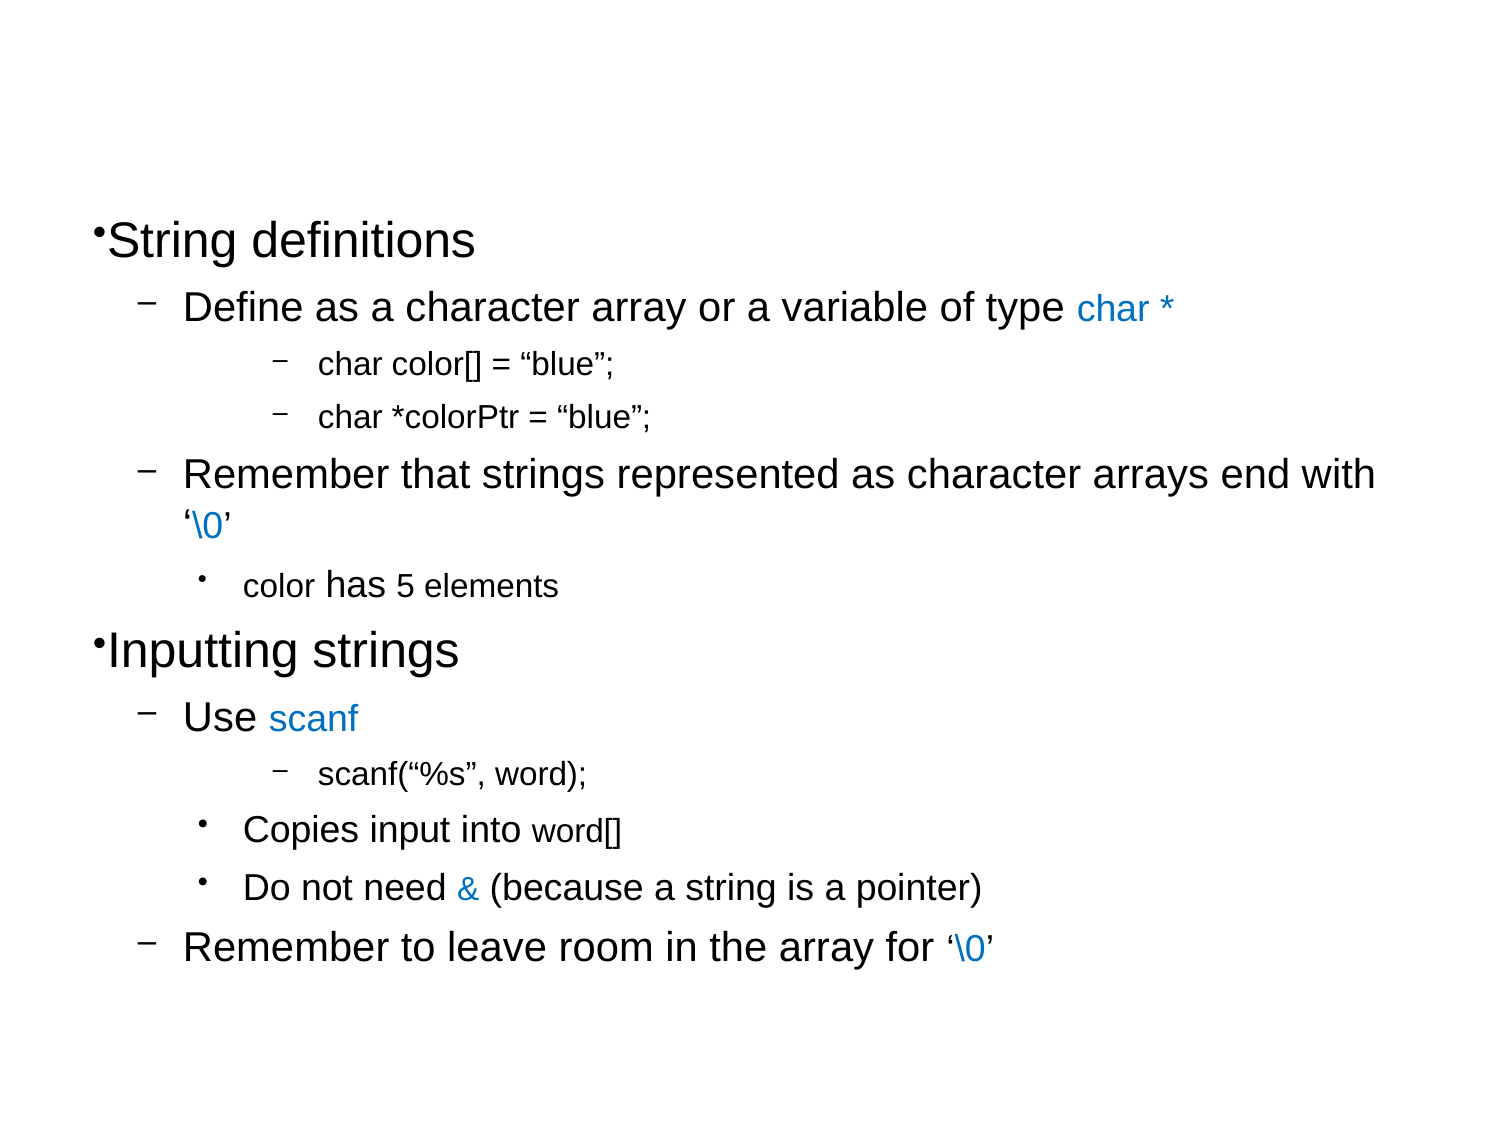

String definitions
Define as a character array or a variable of type char *
char color[] = “blue”;
char *colorPtr = “blue”;
Remember that strings represented as character arrays end with ‘\0’
color has 5 elements
Inputting strings
Use scanf
scanf(“%s”, word);
Copies input into word[]
Do not need & (because a string is a pointer)
Remember to leave room in the array for ‘\0’